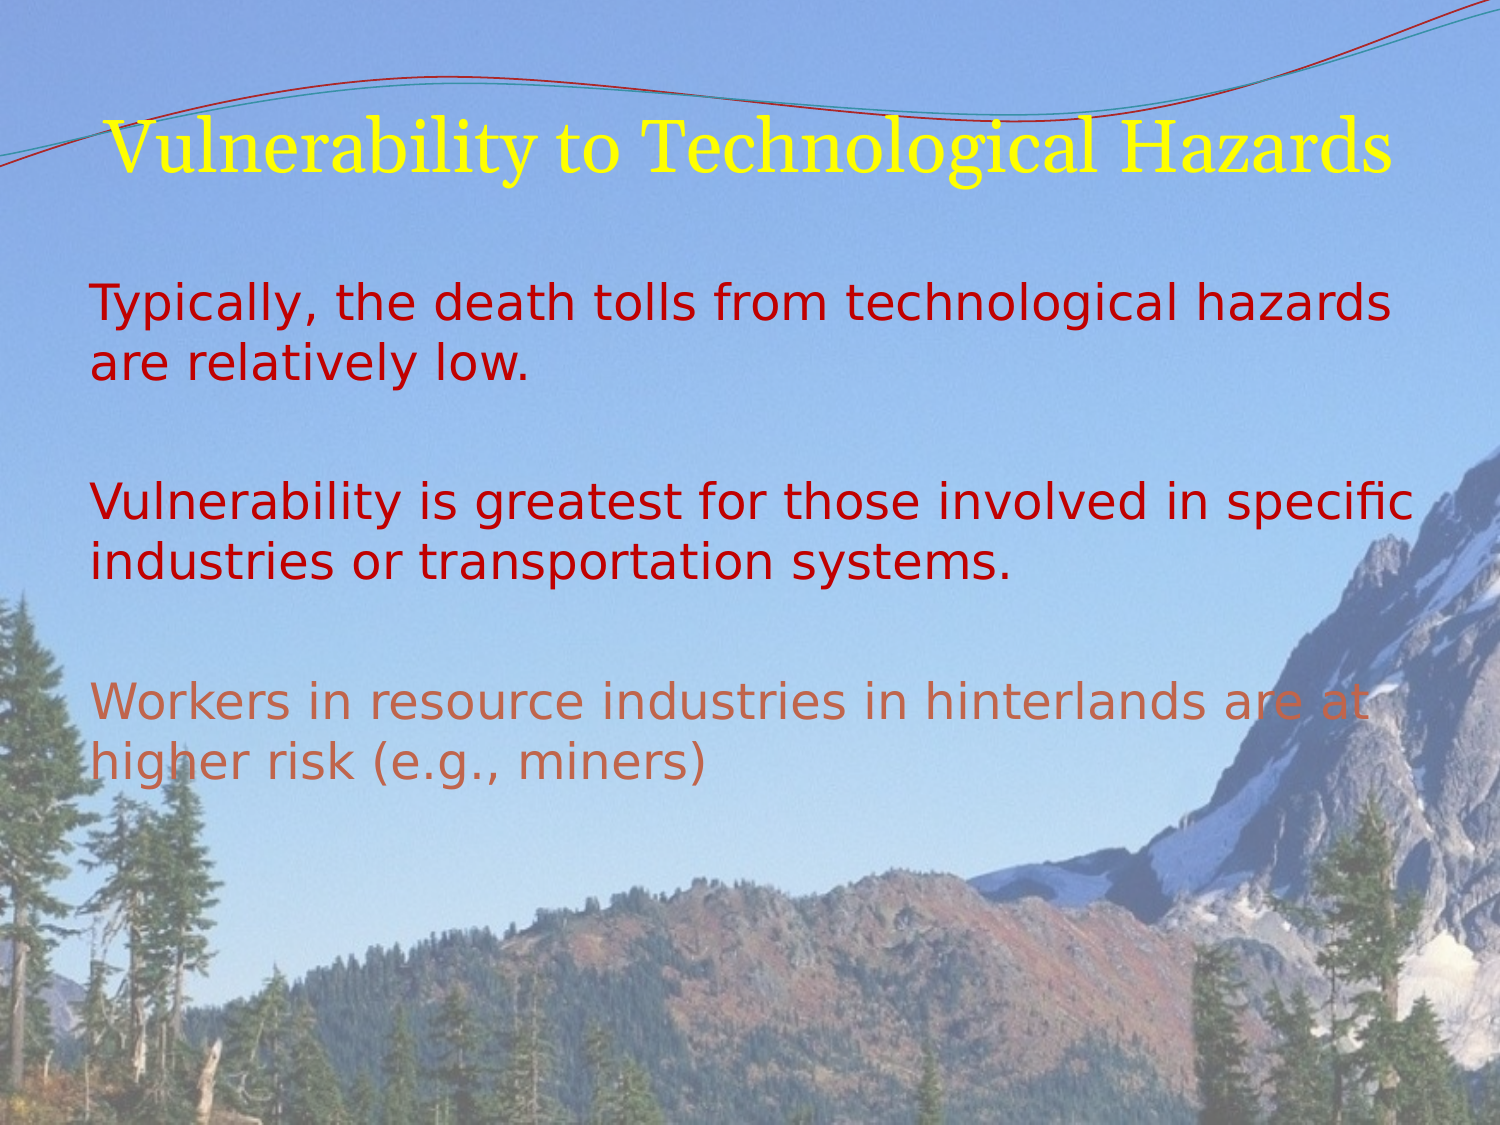

# Vulnerability to Technological Hazards
Typically, the death tolls from technological hazards are relatively low.

Vulnerability is greatest for those involved in specific industries or transportation systems.

Workers in resource industries in hinterlands are at higher risk (e.g., miners)